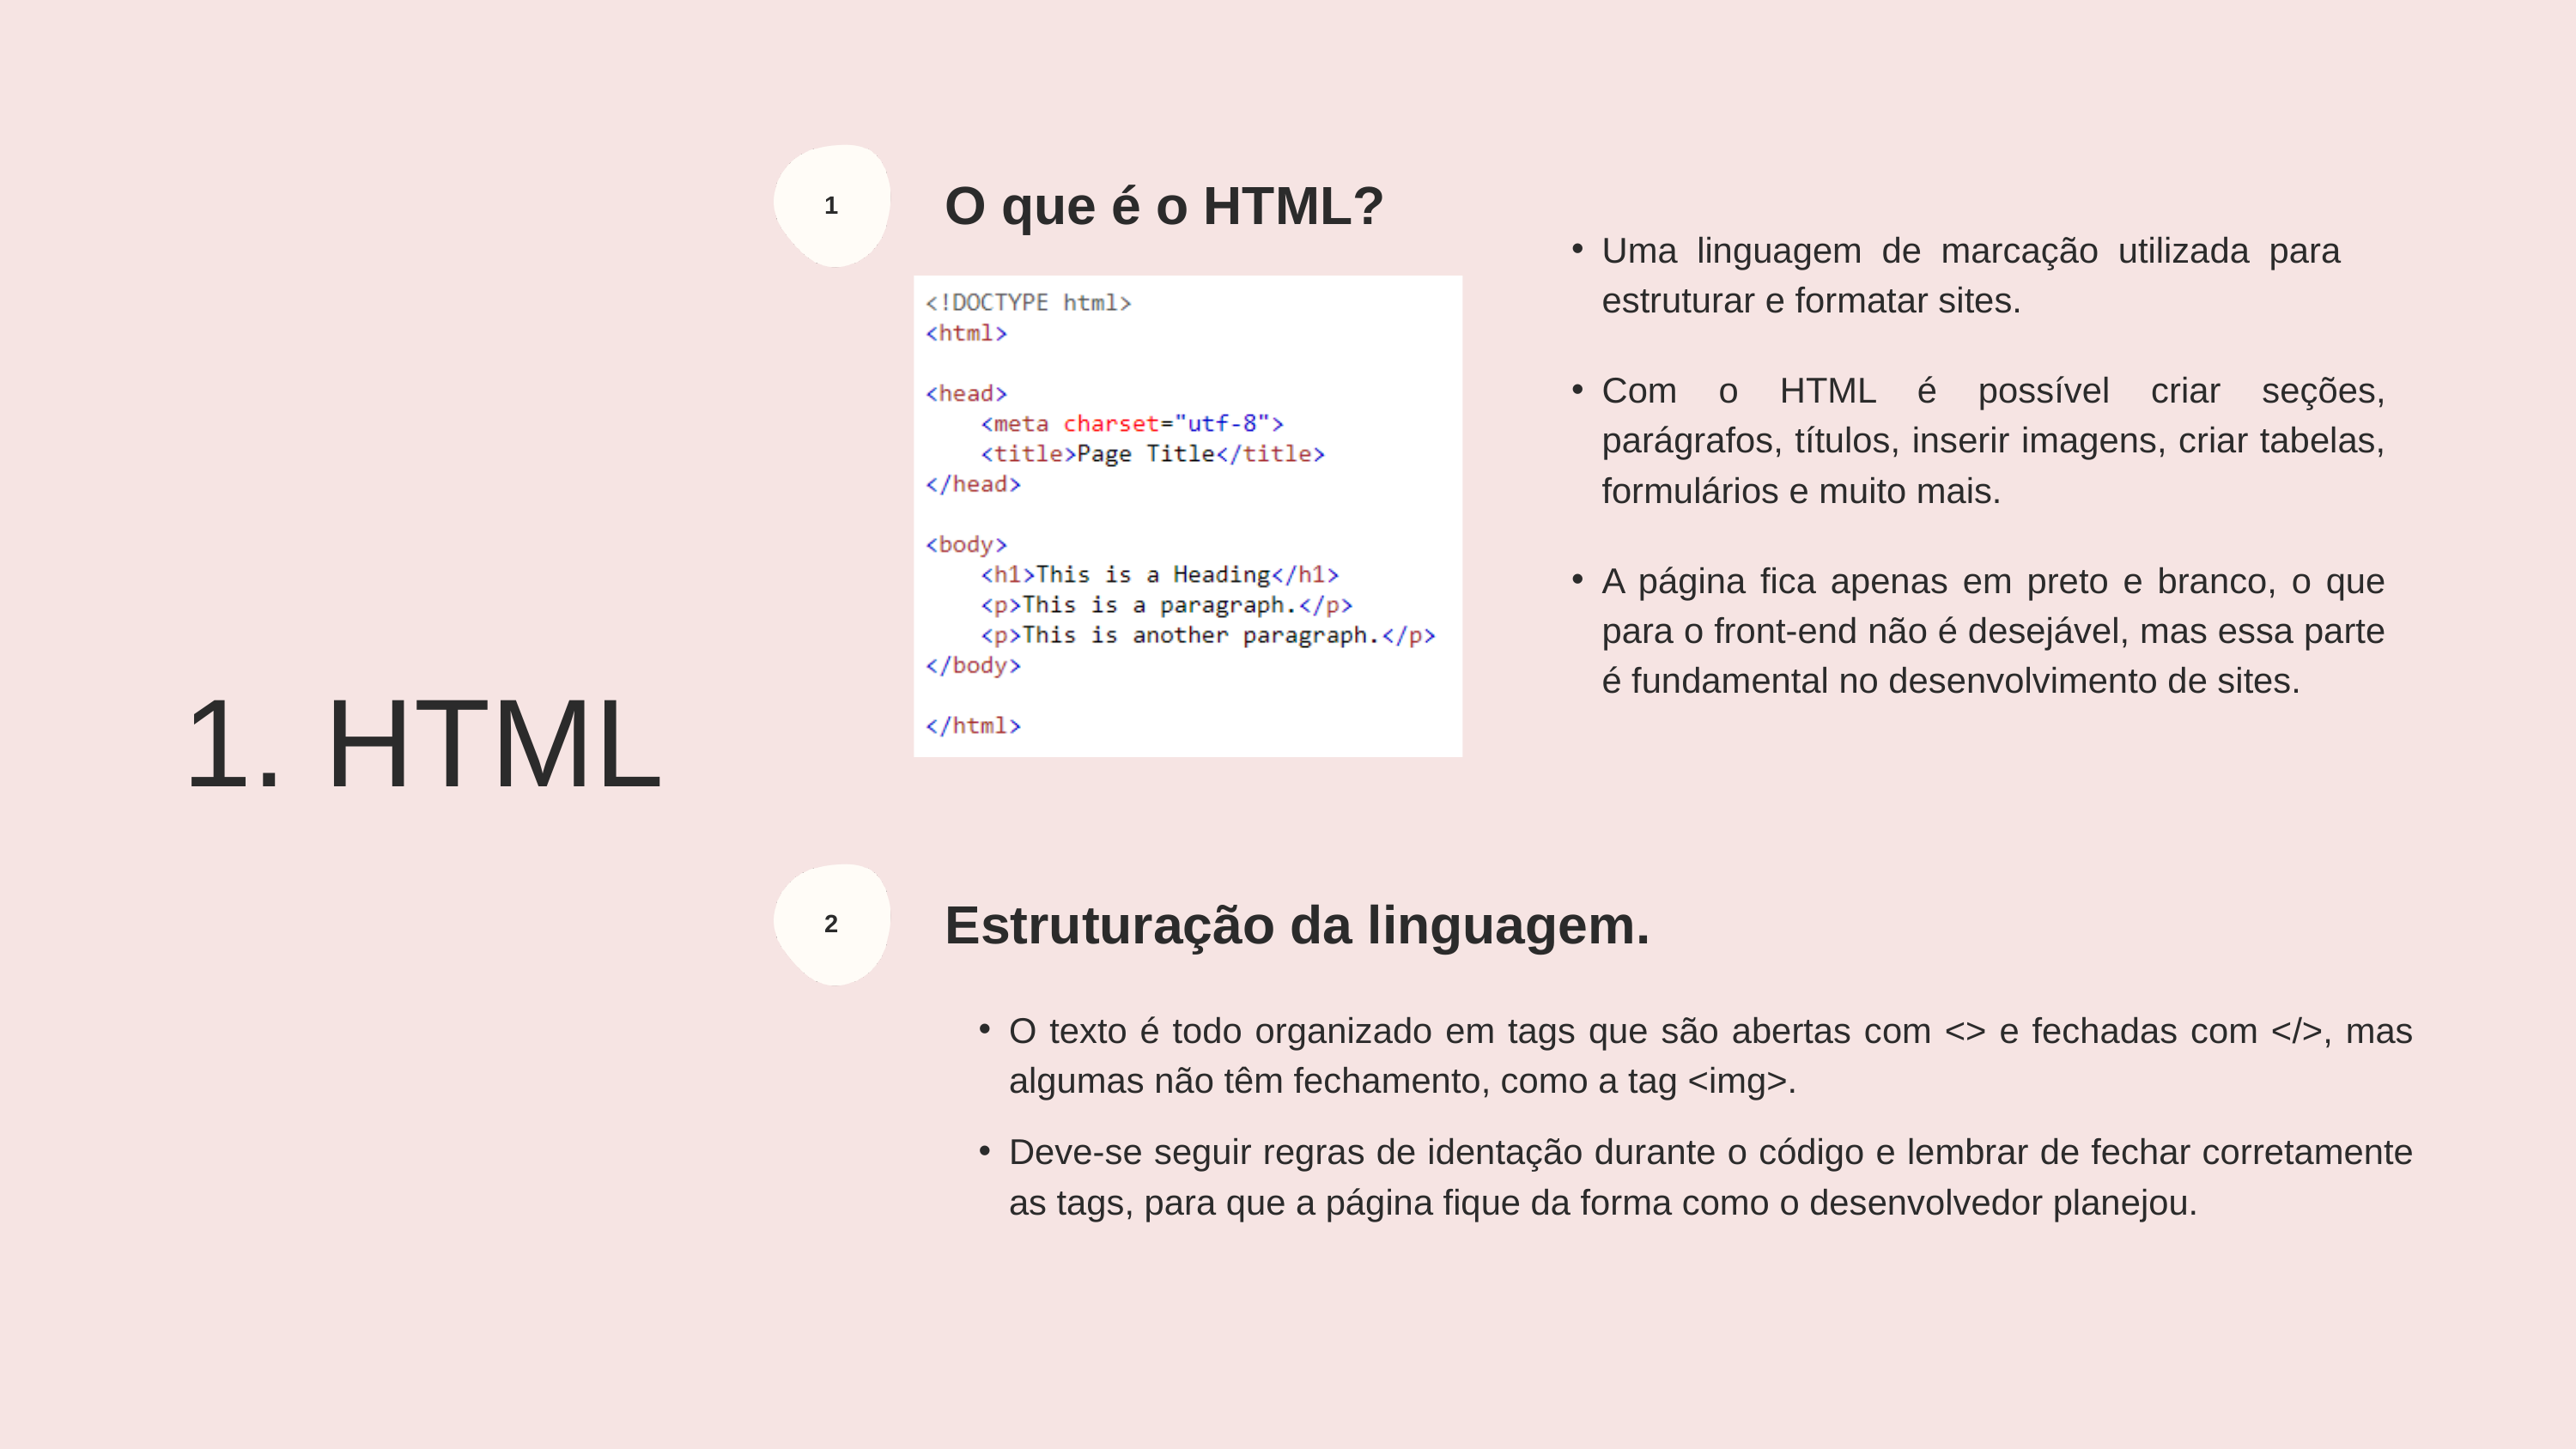

O que é o HTML?
1
Uma linguagem de marcação utilizada para estruturar e formatar sites.

Com o HTML é possível criar seções, parágrafos, títulos, inserir imagens, criar tabelas, formulários e muito mais.
A página fica apenas em preto e branco, o que para o front-end não é desejável, mas essa parte é fundamental no desenvolvimento de sites.
 HTML

Estruturação da linguagem.
2
O texto é todo organizado em tags que são abertas com <> e fechadas com </>, mas algumas não têm fechamento, como a tag <img>.
Deve-se seguir regras de identação durante o código e lembrar de fechar corretamente as tags, para que a página fique da forma como o desenvolvedor planejou.